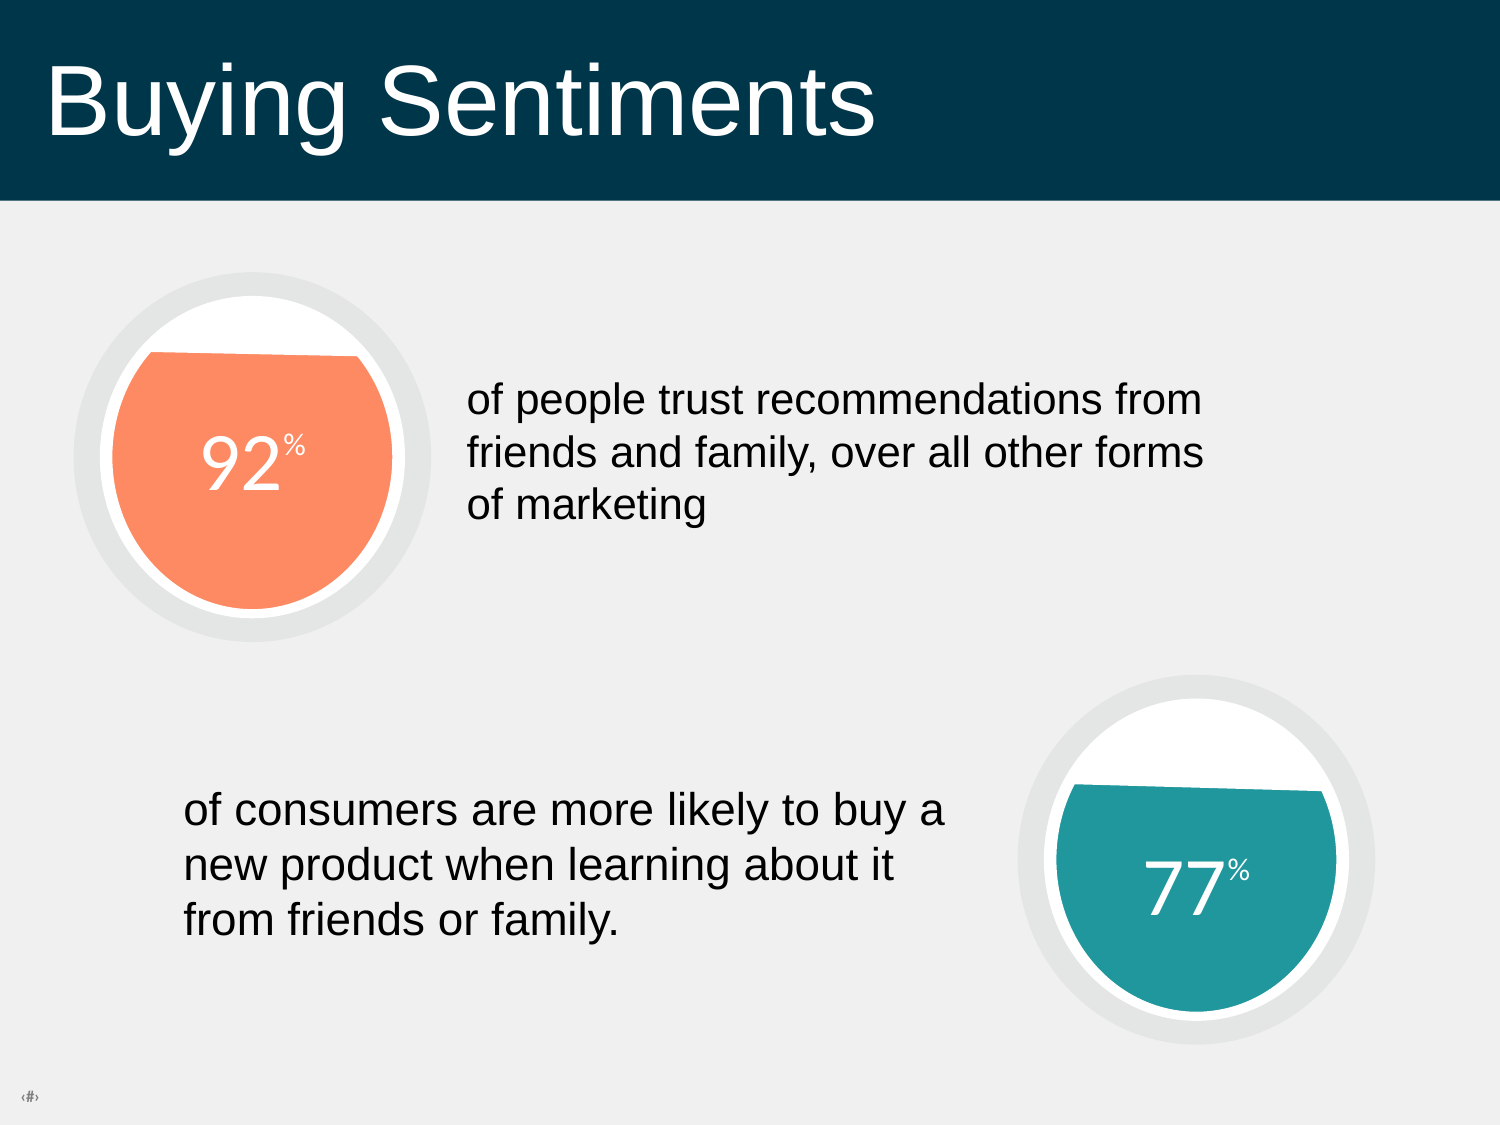

# Buying Sentiments

of people trust recommendations from friends and family, over all other forms of marketing
92%

of consumers are more likely to buy a new product when learning about it from friends or family.
77%